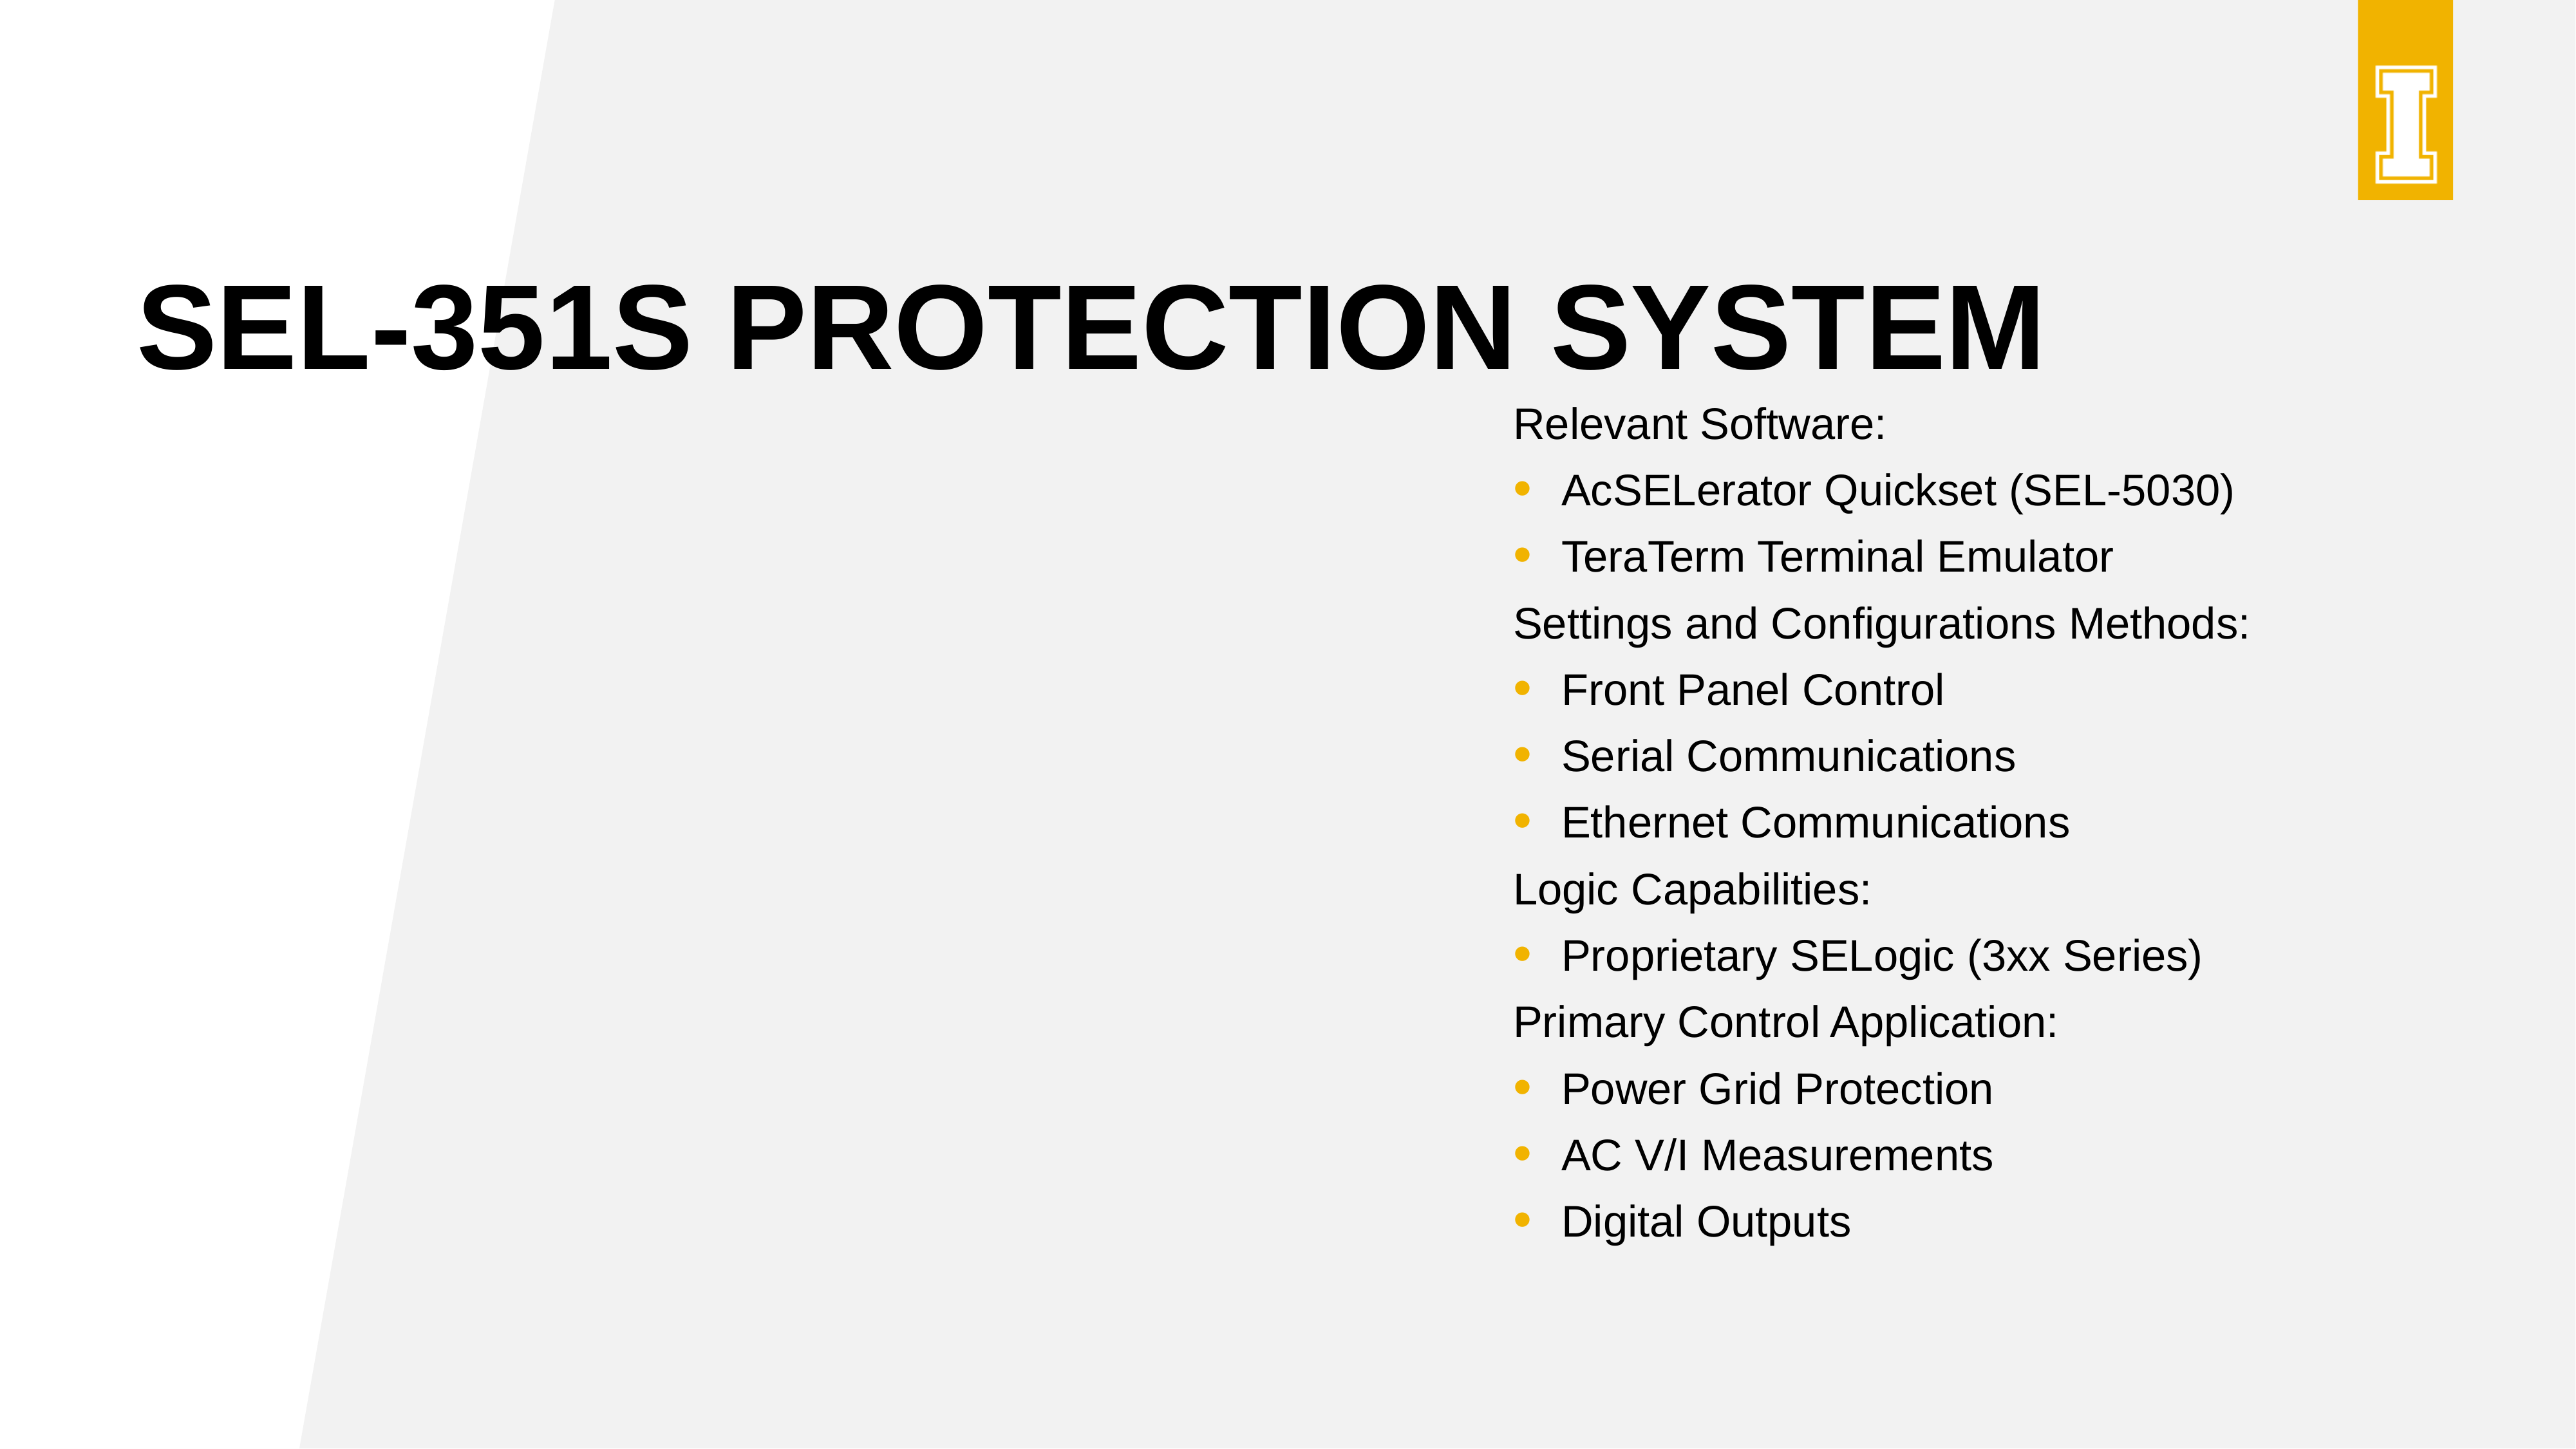

# Sel-351s Protection System
Relevant Software:
AcSELerator Quickset (SEL-5030)
TeraTerm Terminal Emulator
Settings and Configurations Methods:
Front Panel Control
Serial Communications
Ethernet Communications
Logic Capabilities:
Proprietary SELogic (3xx Series)
Primary Control Application:
Power Grid Protection
AC V/I Measurements
Digital Outputs